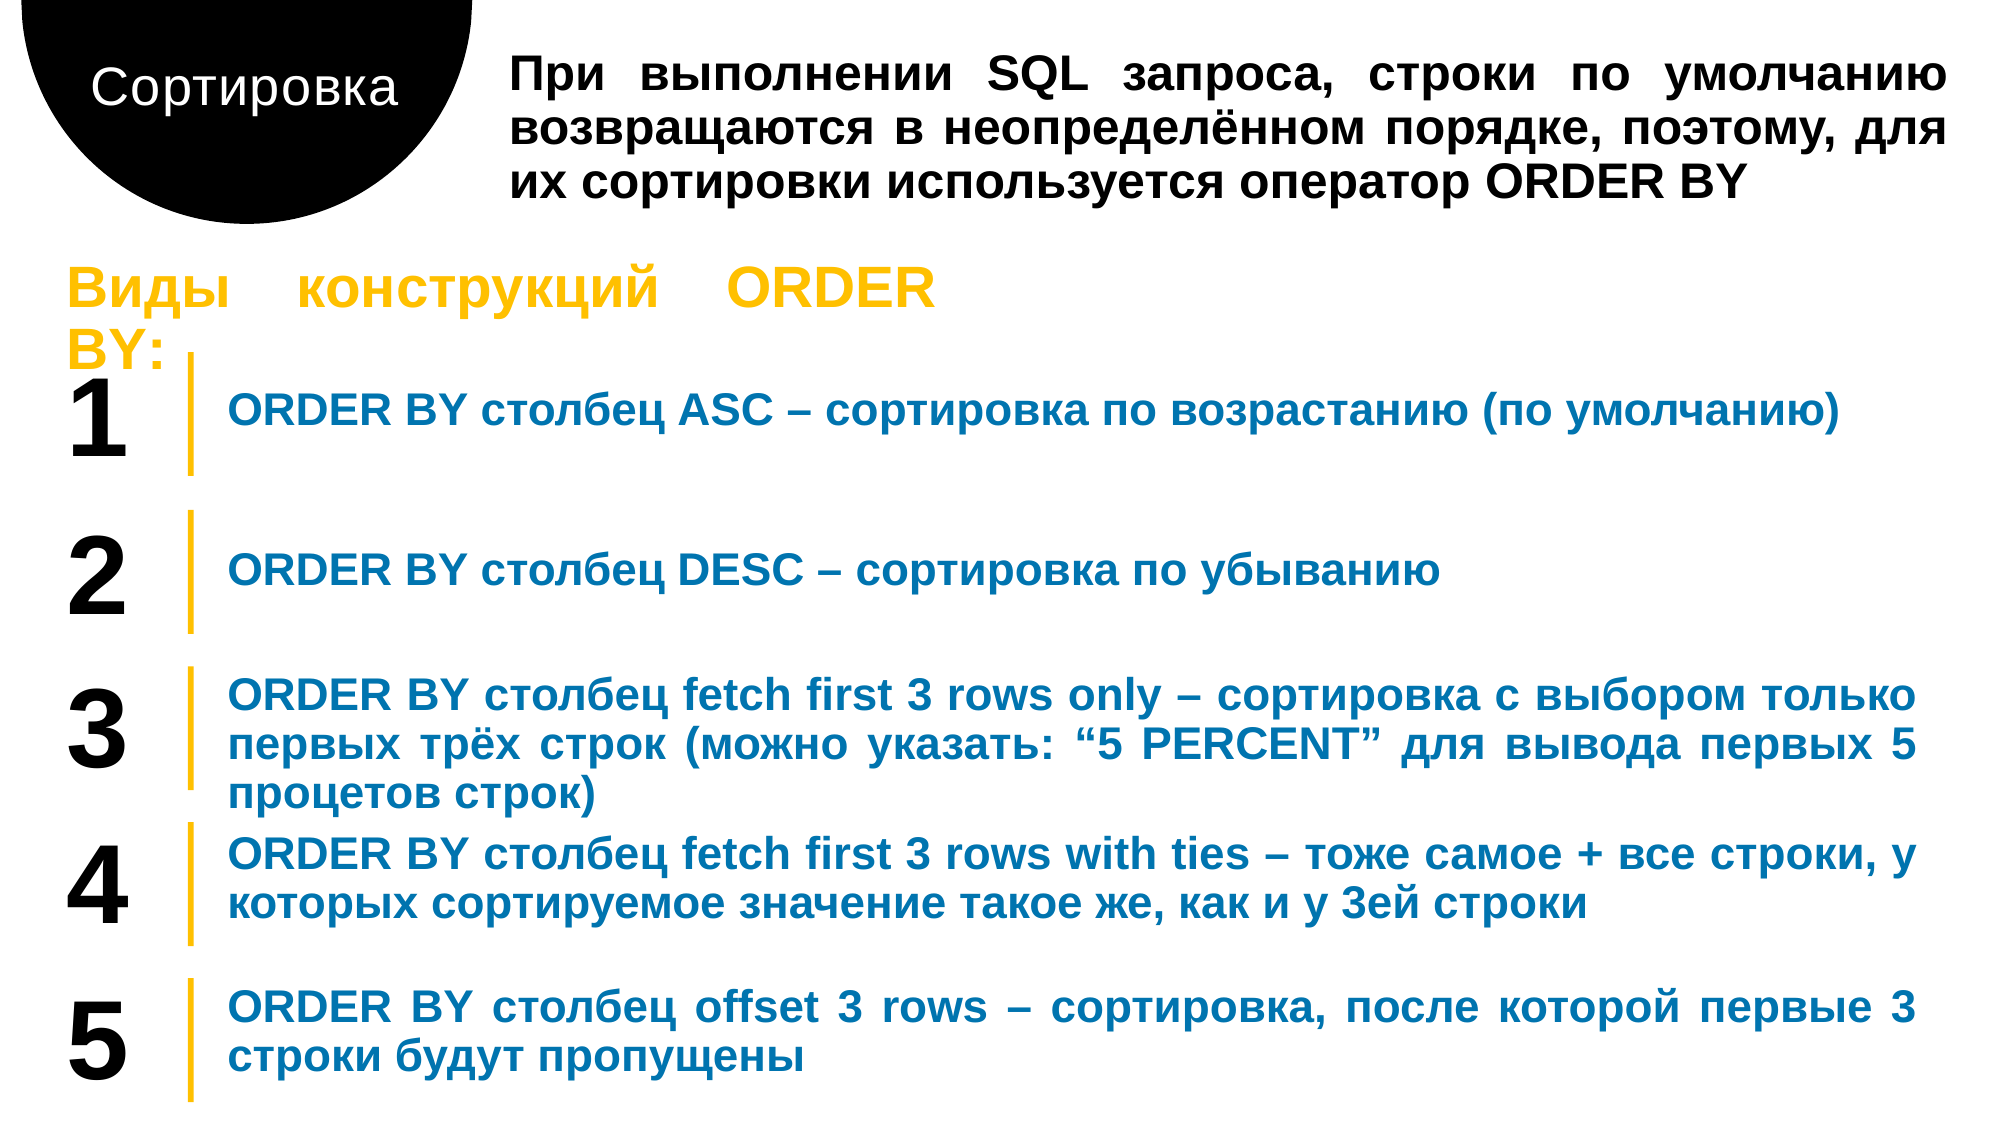

При выполнении SQL запроса, строки по умолчанию возвращаются в неопределённом порядке, поэтому, для их сортировки используется оператор ORDER BY
# Сортировка
Виды конструкций ORDER BY:
1
ORDER BY столбец ASC – сортировка по возрастанию (по умолчанию)

2
ORDER BY столбец DESC – сортировка по убыванию

3
ORDER BY столбец fetch first 3 rows only – сортировка с выбором только первых трёх строк (можно указать: “5 PERCENT” для вывода первых 5 процетов строк)

4
ORDER BY столбец fetch first 3 rows with ties – тоже самое + все строки, у которых сортируемое значение такое же, как и у 3ей строки

5
ORDER BY столбец offset 3 rows – сортировка, после которой первые 3 строки будут пропущены